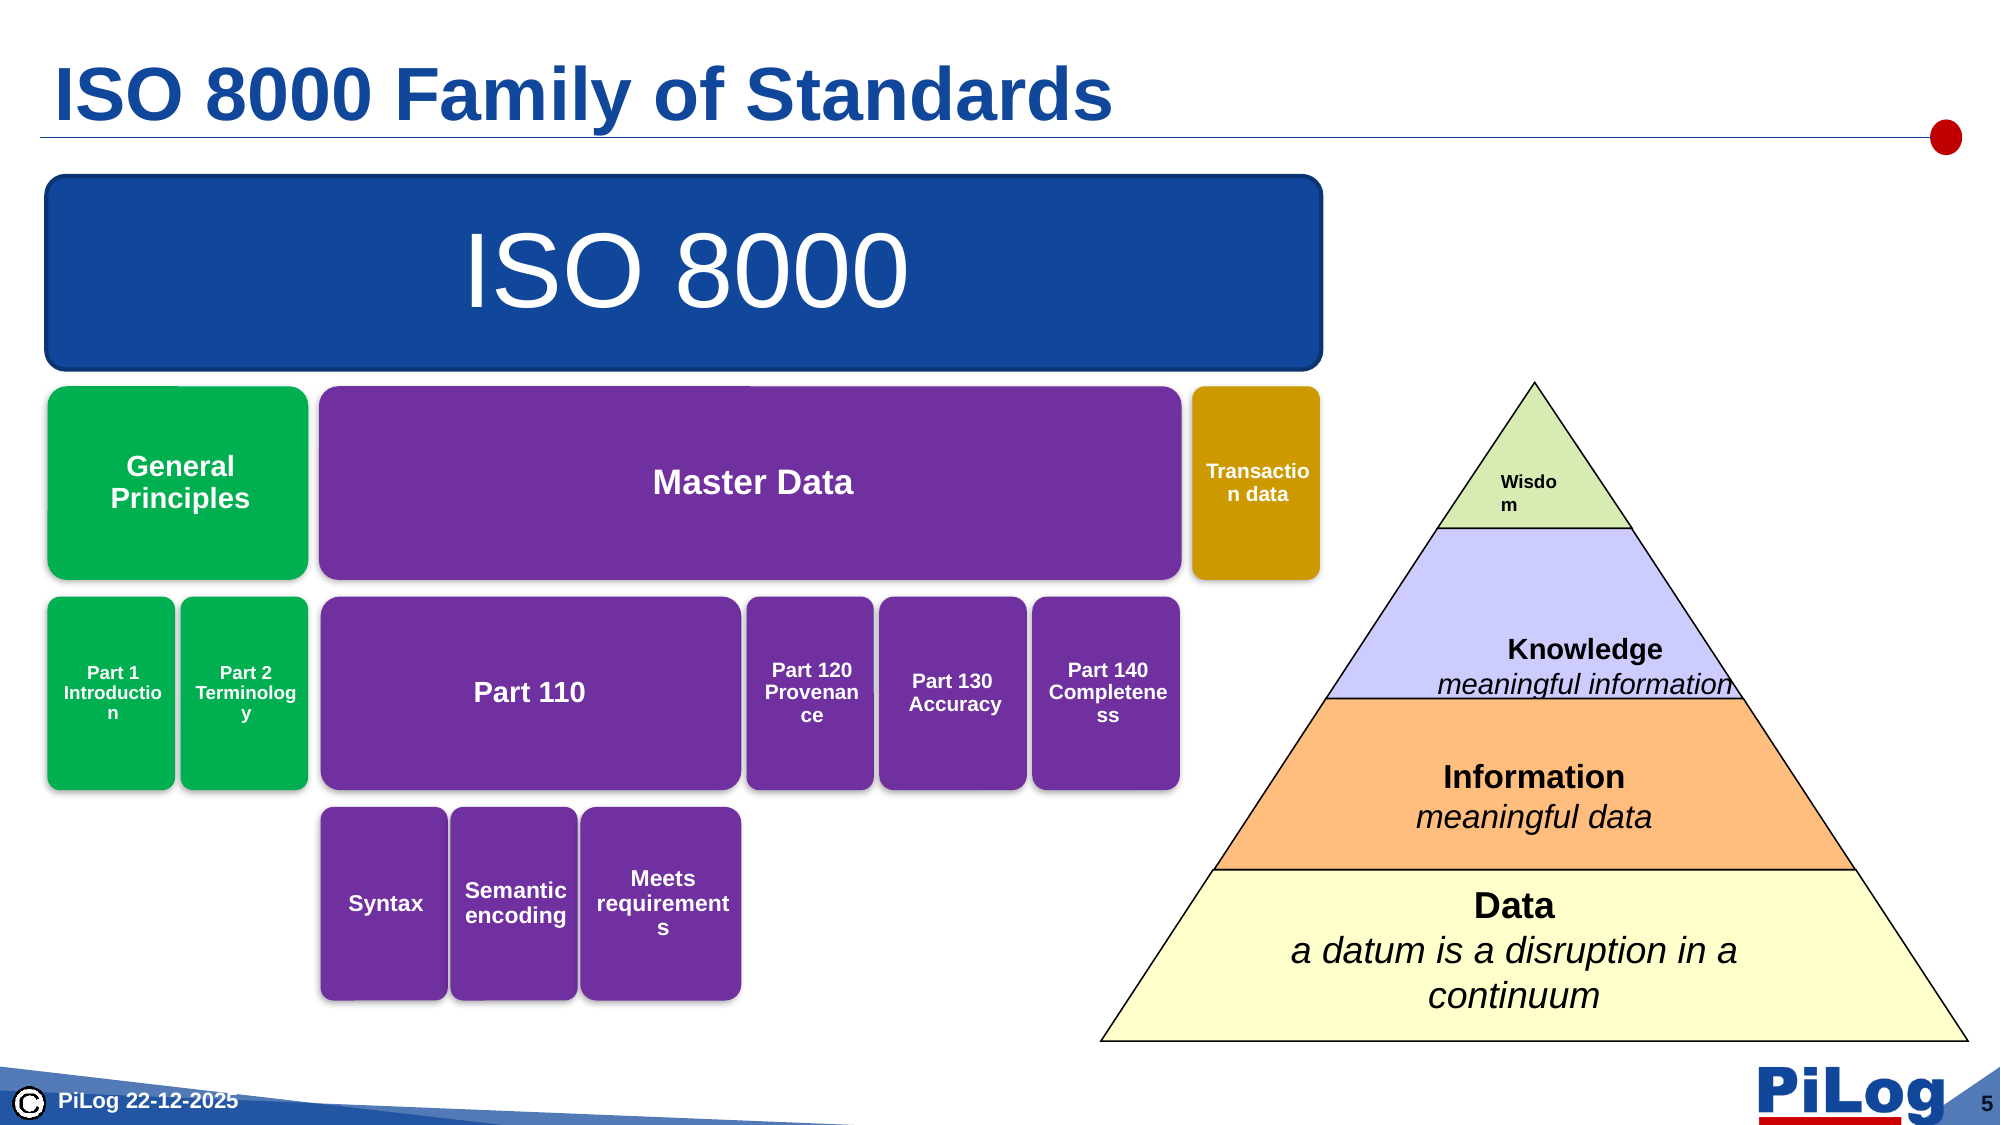

# ISO 8000 Family of Standards
ISO 8000
General Principles
Part 1
Introduction
Part 2
Terminology
Master Data
Part 110
Syntax
Semantic encoding
Meets requirements
Part 120 Provenance
Part 130
Accuracy
Part 140 Completeness
Transaction data
Wisdom

Knowledge
meaningful information

Information
meaningful data
Data
a datum is a disruption in a continuum
PiLog 22-12-2025
5